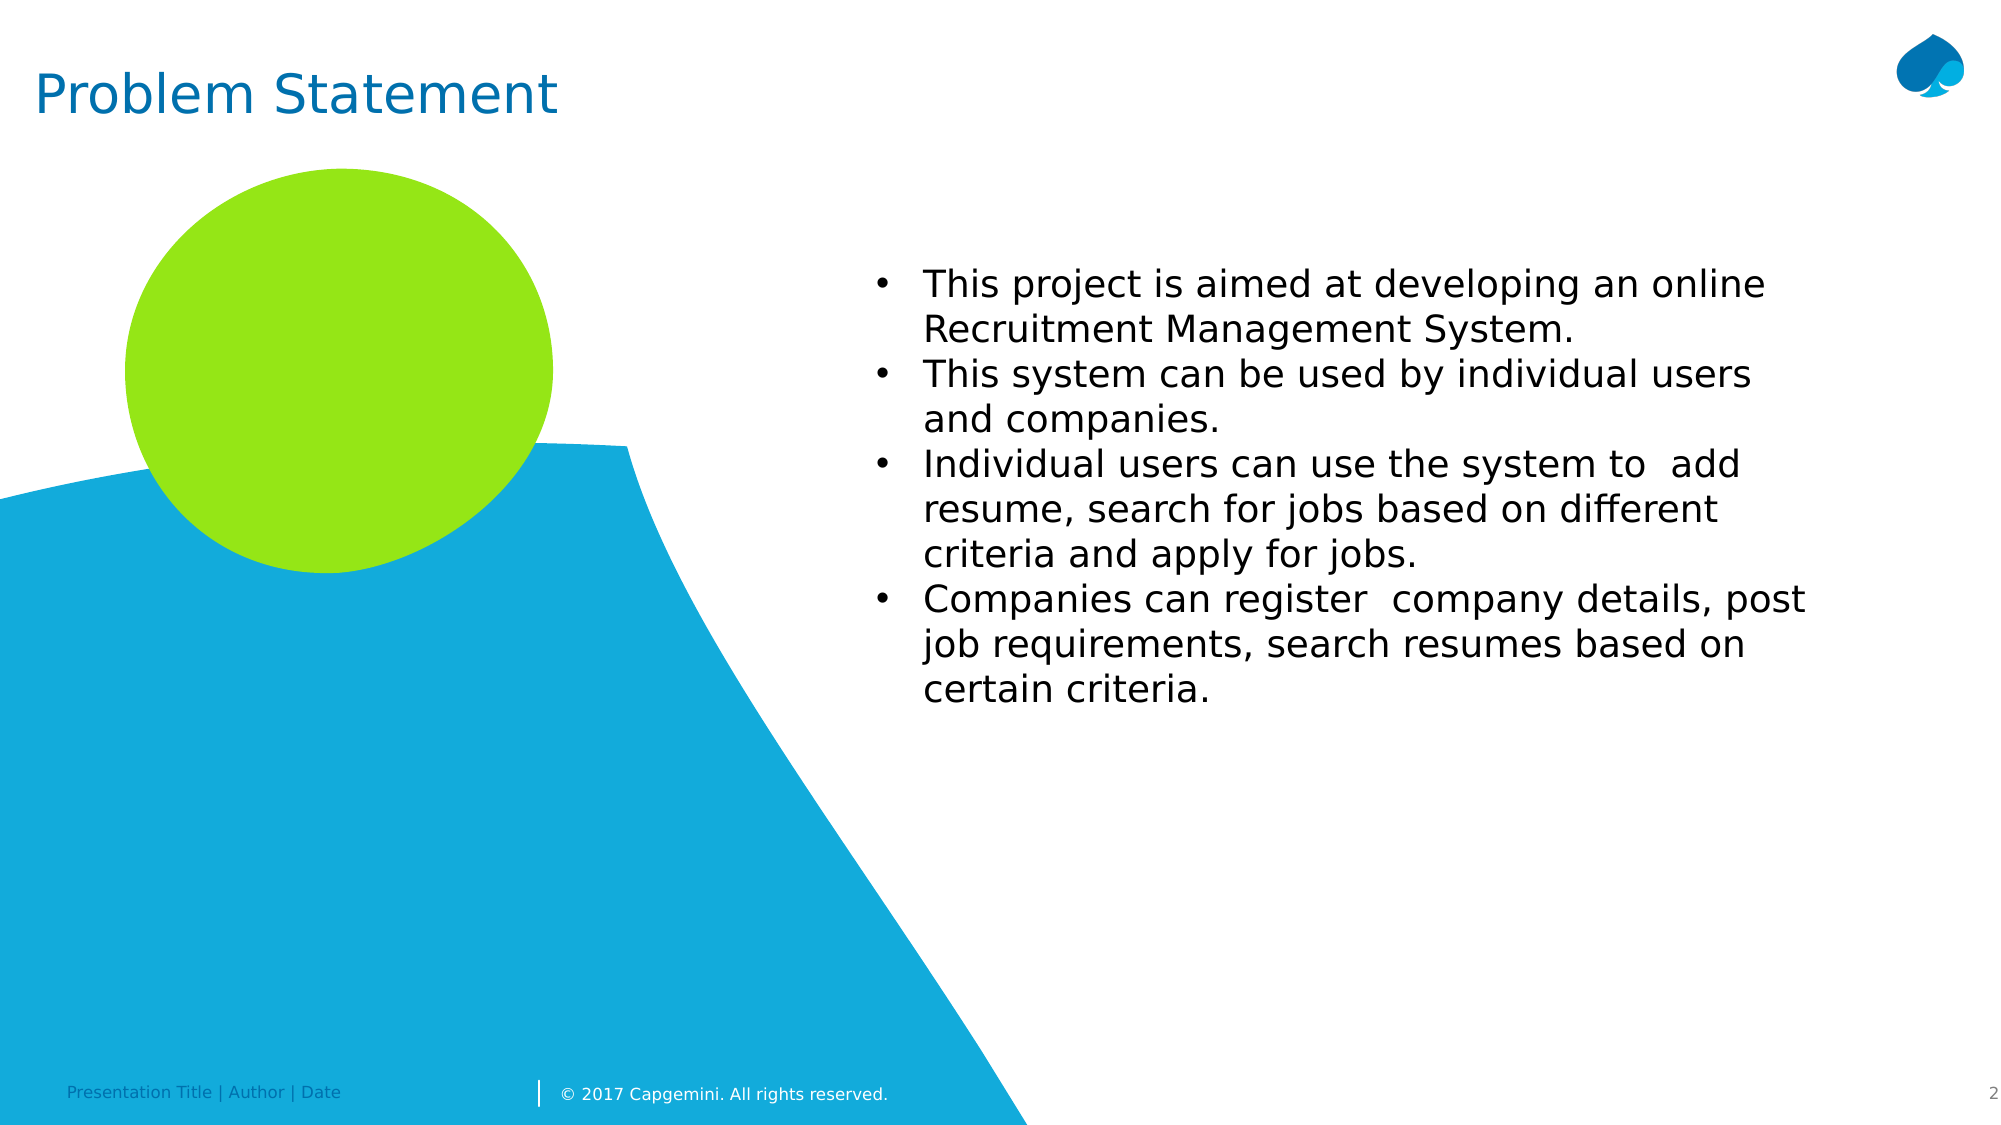

Problem Statement

This project is aimed at developing an online Recruitment Management System.
This system can be used by individual users and companies.
Individual users can use the system to  add resume, search for jobs based on different criteria and apply for jobs.
Companies can register  company details, post job requirements, search resumes based on certain criteria.